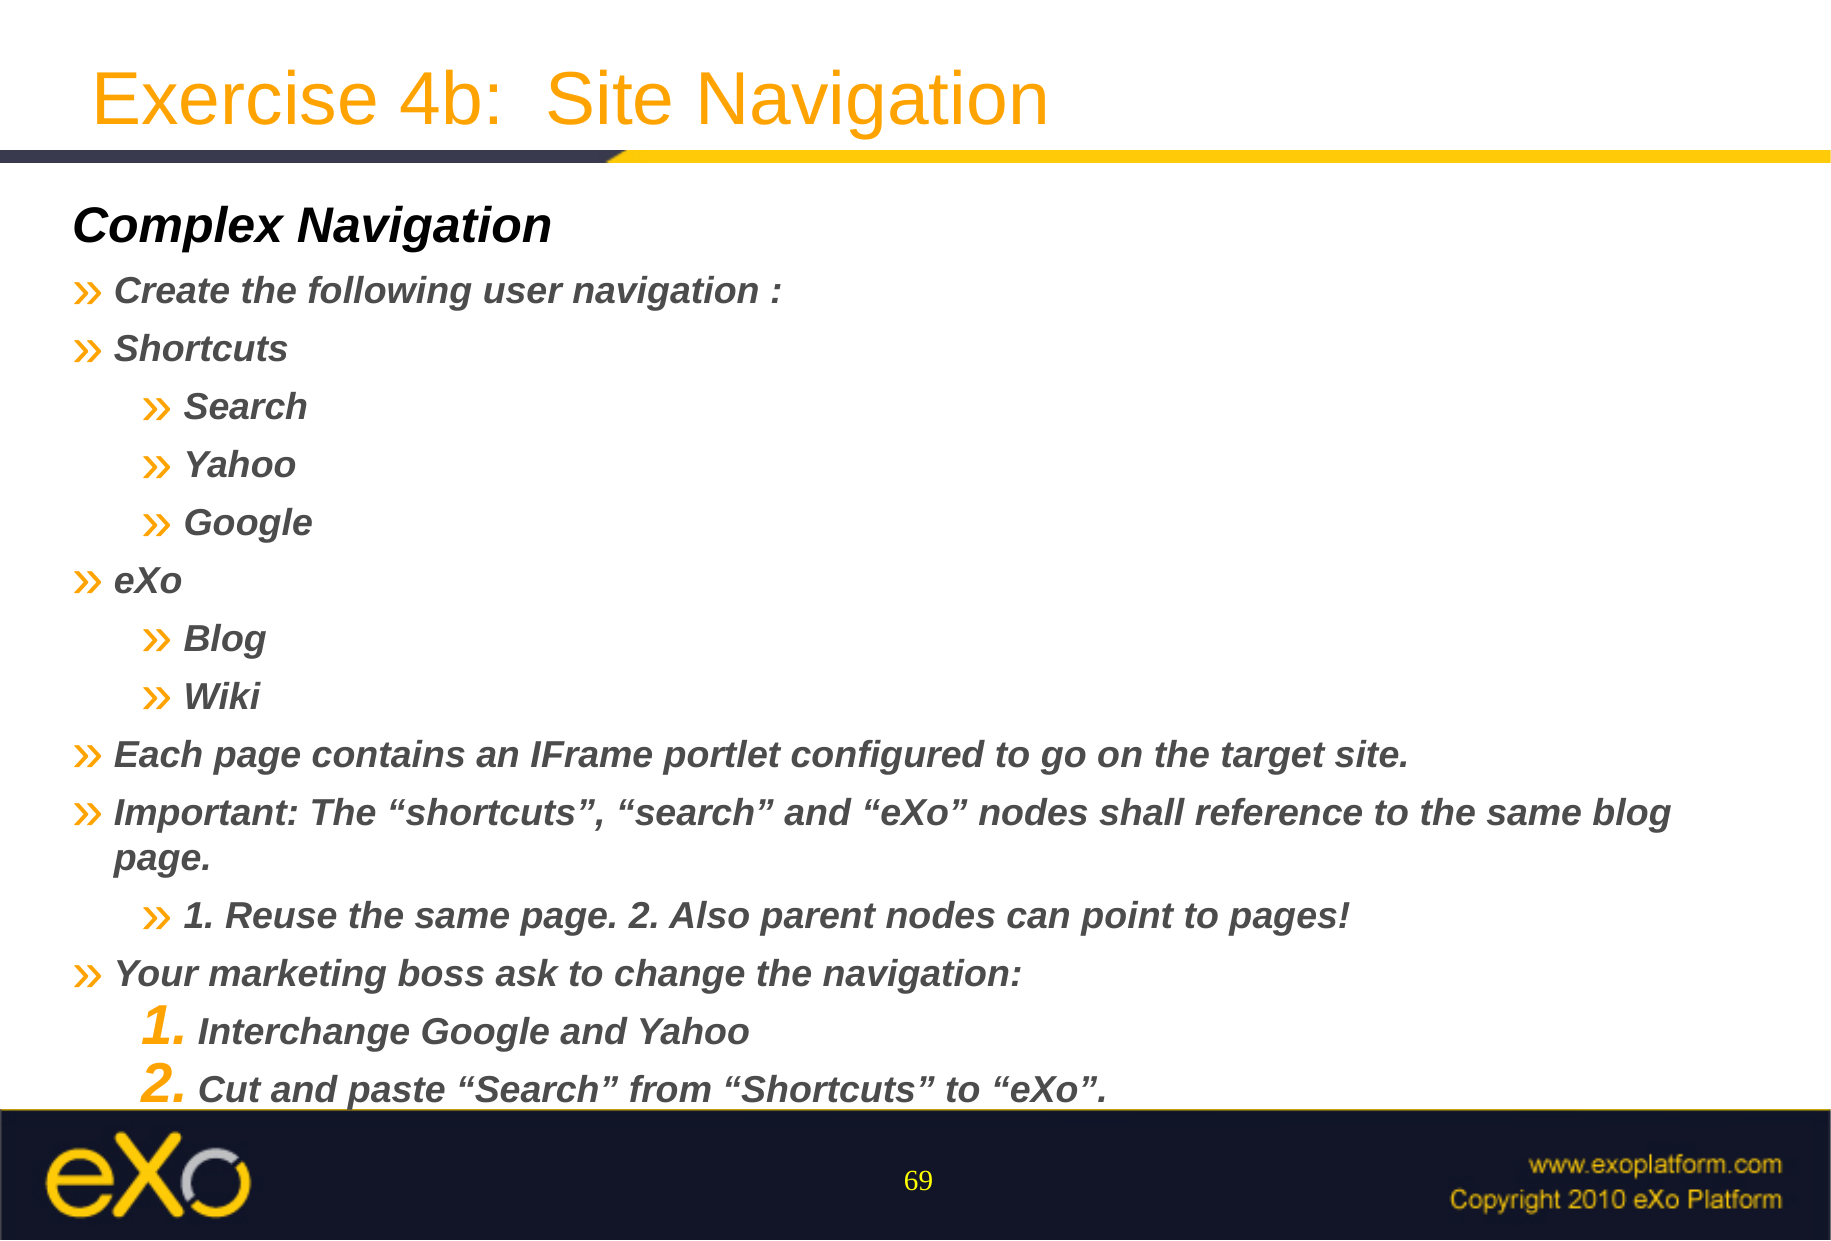

Exercise 4b:  Site Navigation
Complex Navigation
Create the following user navigation :
Shortcuts
Search
Yahoo
Google
eXo
Blog
Wiki
Each page contains an IFrame portlet configured to go on the target site.
Important: The “shortcuts”, “search” and “eXo” nodes shall reference to the same blog page.
1. Reuse the same page. 2. Also parent nodes can point to pages!
Your marketing boss ask to change the navigation:
Interchange Google and Yahoo
Cut and paste “Search” from “Shortcuts” to “eXo”.